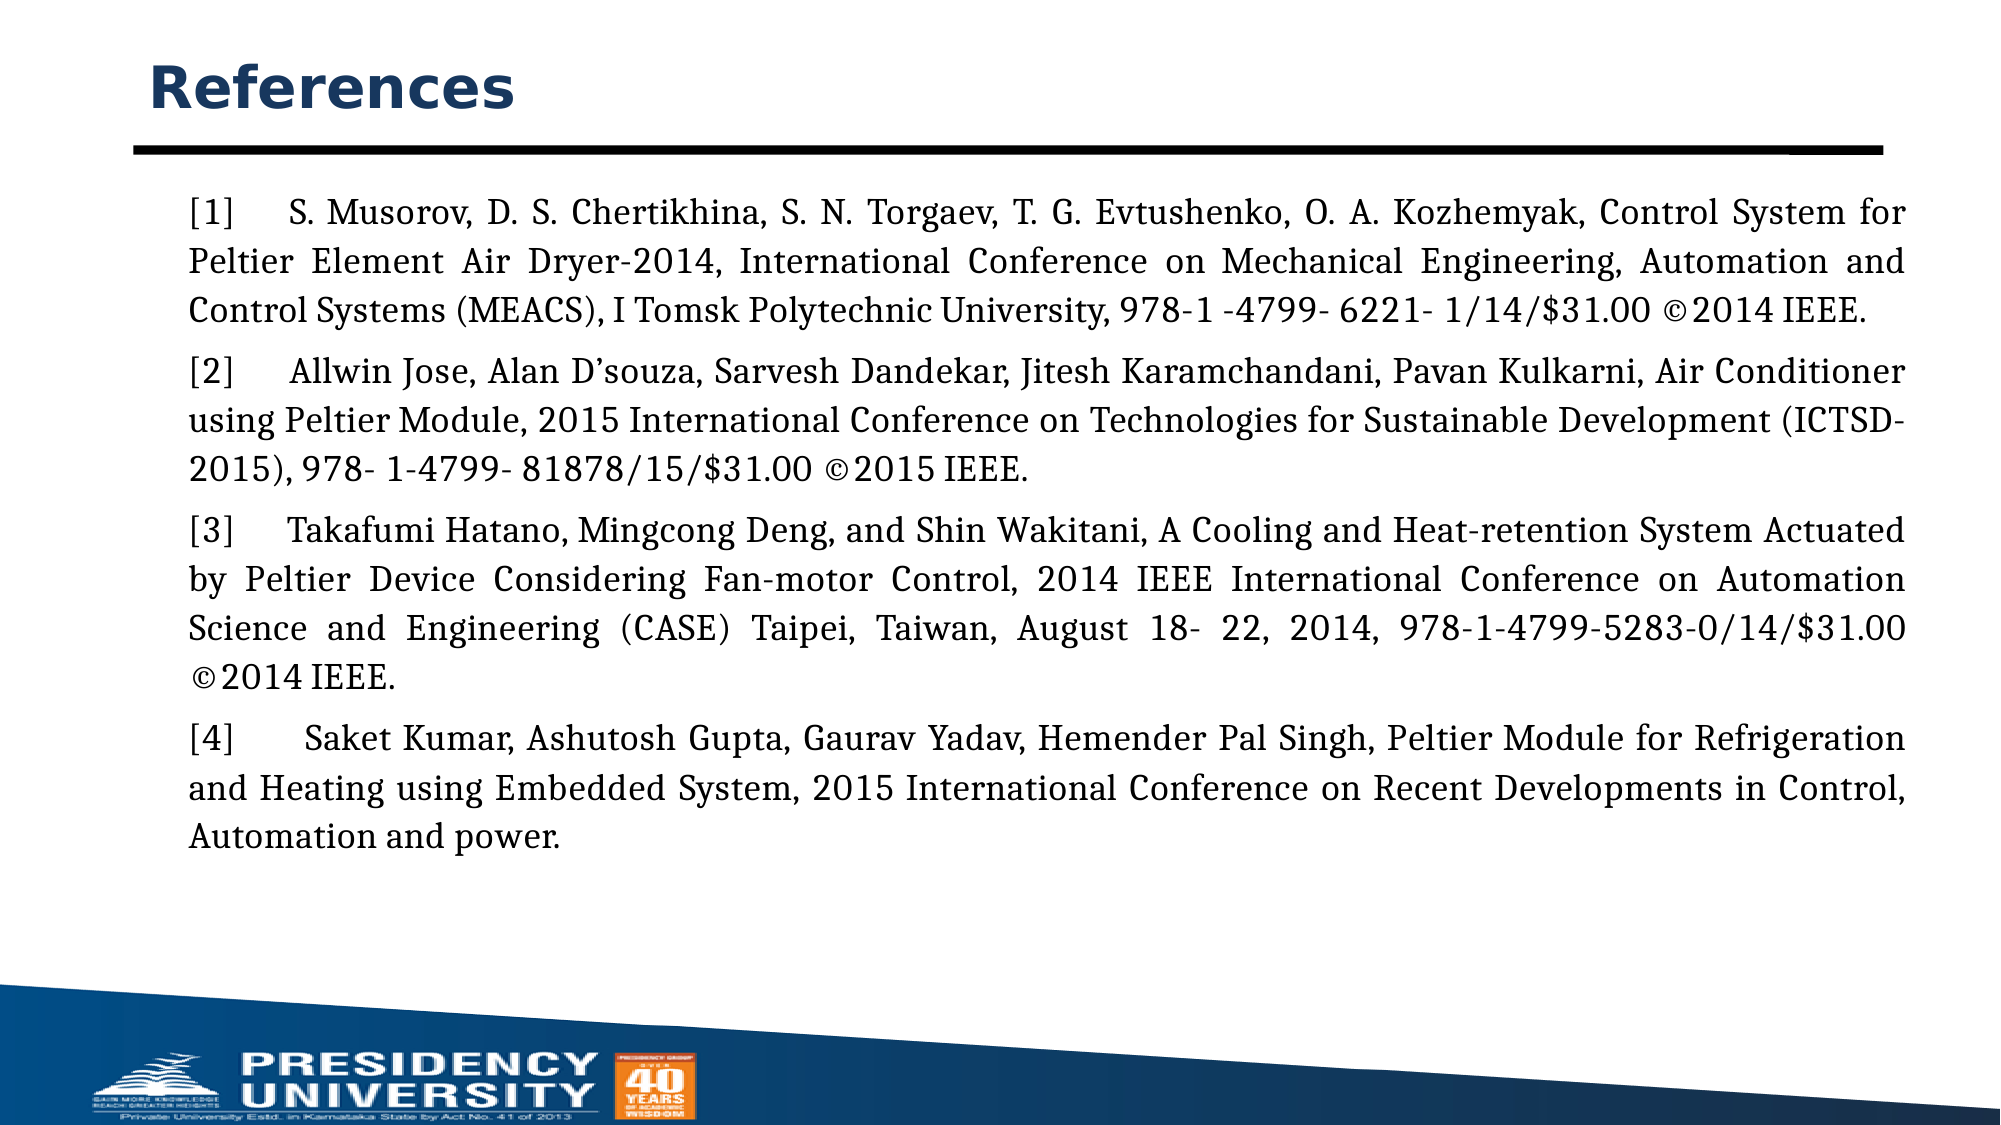

# References
[1]    S. Musorov, D. S. Chertikhina, S. N. Torgaev, T. G. Evtushenko, O. A. Kozhemyak, Control System for Peltier Element Air Dryer-2014, International Conference on Mechanical Engineering, Automation and Control Systems (MEACS), I Tomsk Polytechnic University, 978-1 -4799- 6221- 1/14/$31.00 ©2014 IEEE.
[2]     Allwin Jose, Alan D’souza, Sarvesh Dandekar, Jitesh Karamchandani, Pavan Kulkarni, Air Conditioner using Peltier Module, 2015 International Conference on Technologies for Sustainable Development (ICTSD-2015), 978- 1-4799- 81878/15/$31.00 ©2015 IEEE.
[3]     Takafumi Hatano, Mingcong Deng, and Shin Wakitani, A Cooling and Heat-retention System Actuated by Peltier Device Considering Fan-motor Control, 2014 IEEE International Conference on Automation Science and Engineering (CASE) Taipei, Taiwan, August 18- 22, 2014, 978-1-4799-5283-0/14/$31.00 ©2014 IEEE.
[4]      Saket Kumar, Ashutosh Gupta, Gaurav Yadav, Hemender Pal Singh, Peltier Module for Refrigeration and Heating using Embedded System, 2015 International Conference on Recent Developments in Control, Automation and power.